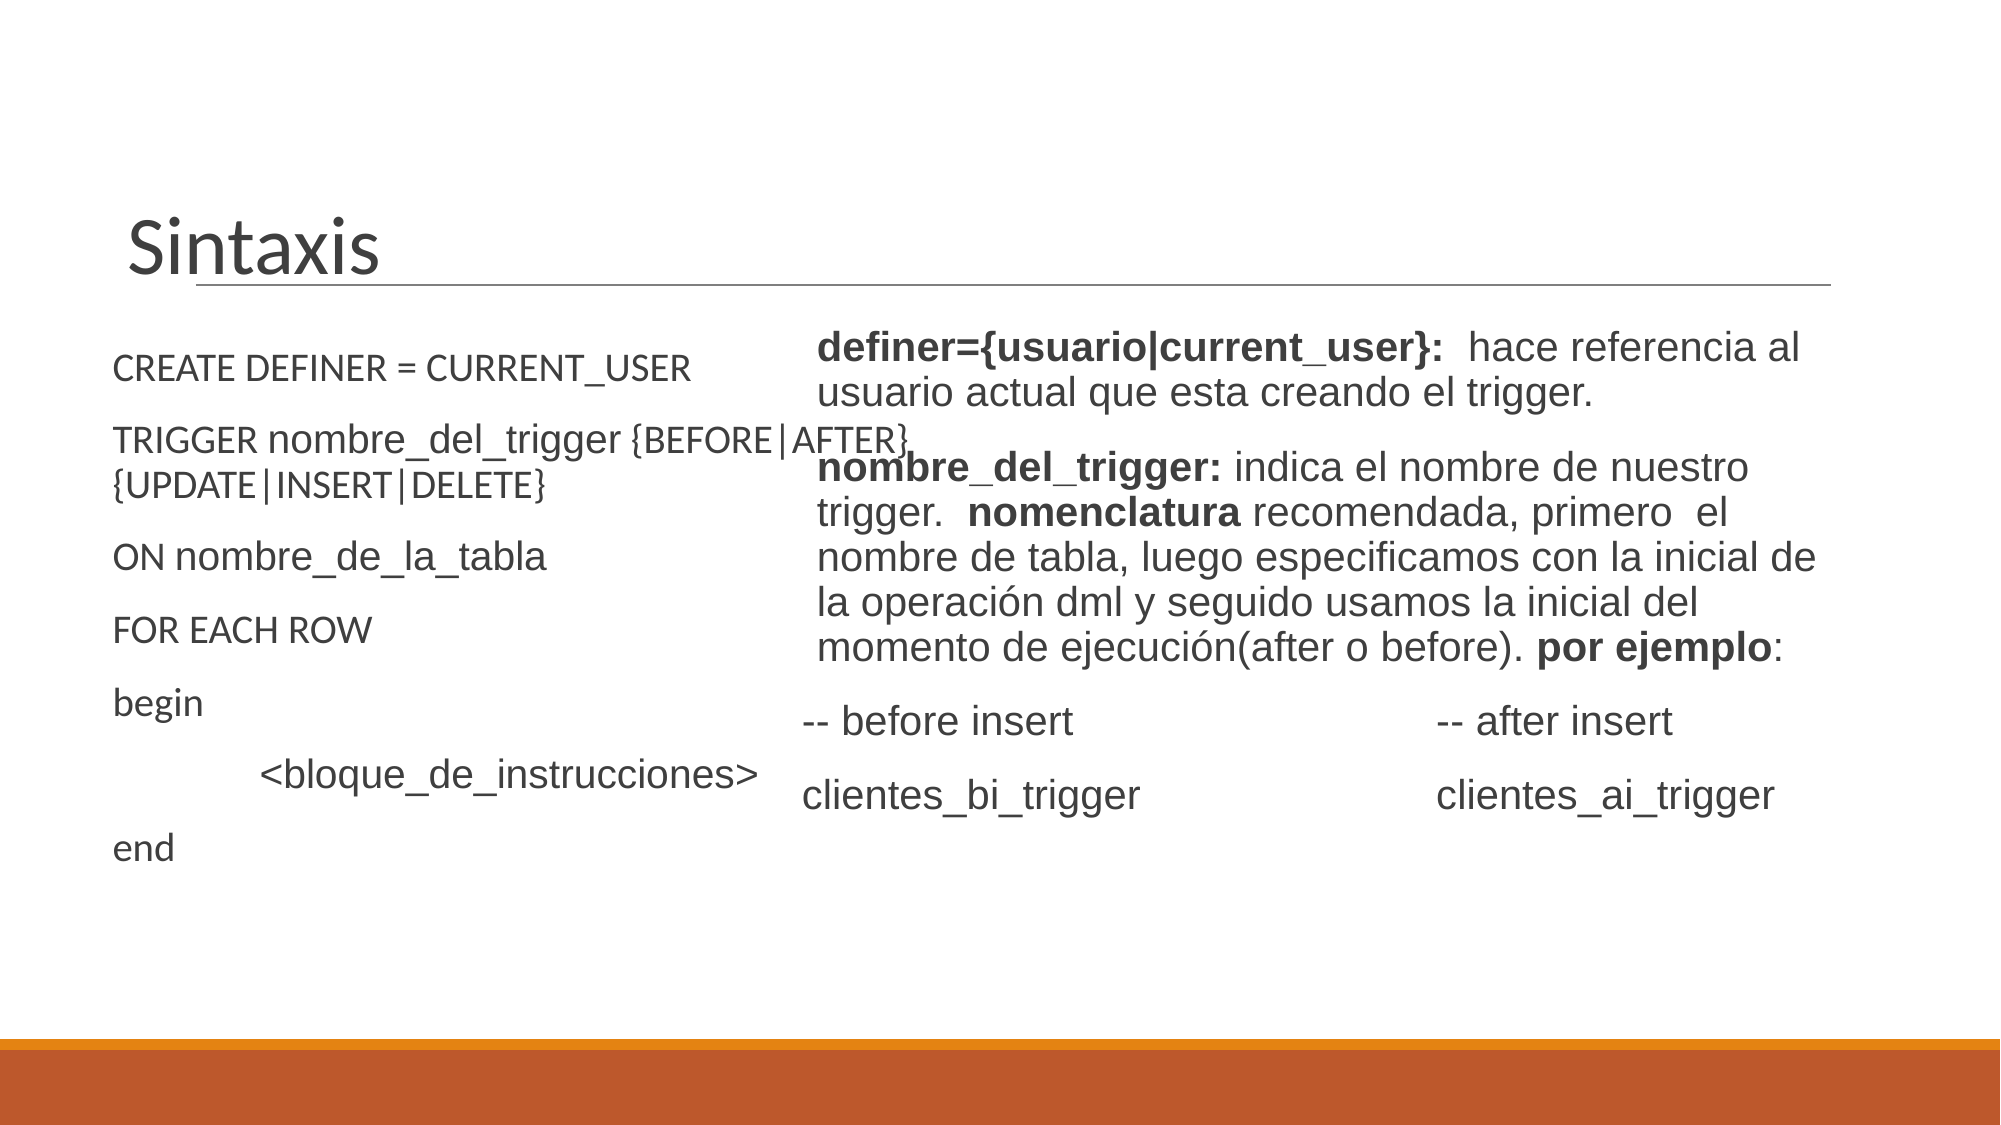

# Sintaxis
definer={usuario|current_user}:  hace referencia al usuario actual que esta creando el trigger.
nombre_del_trigger: indica el nombre de nuestro trigger.  nomenclatura recomendada, primero  el nombre de tabla, luego especificamos con la inicial de la operación dml y seguido usamos la inicial del momento de ejecución(after o before). por ejemplo:
-- before insert                  	   -- after insert
clientes_bi_trigger		   clientes_ai_trigger

CREATE DEFINER = CURRENT_USER
TRIGGER nombre_del_trigger {BEFORE|AFTER} {UPDATE|INSERT|DELETE}
ON nombre_de_la_tabla
FOR EACH ROW
begin
	<bloque_de_instrucciones>
end